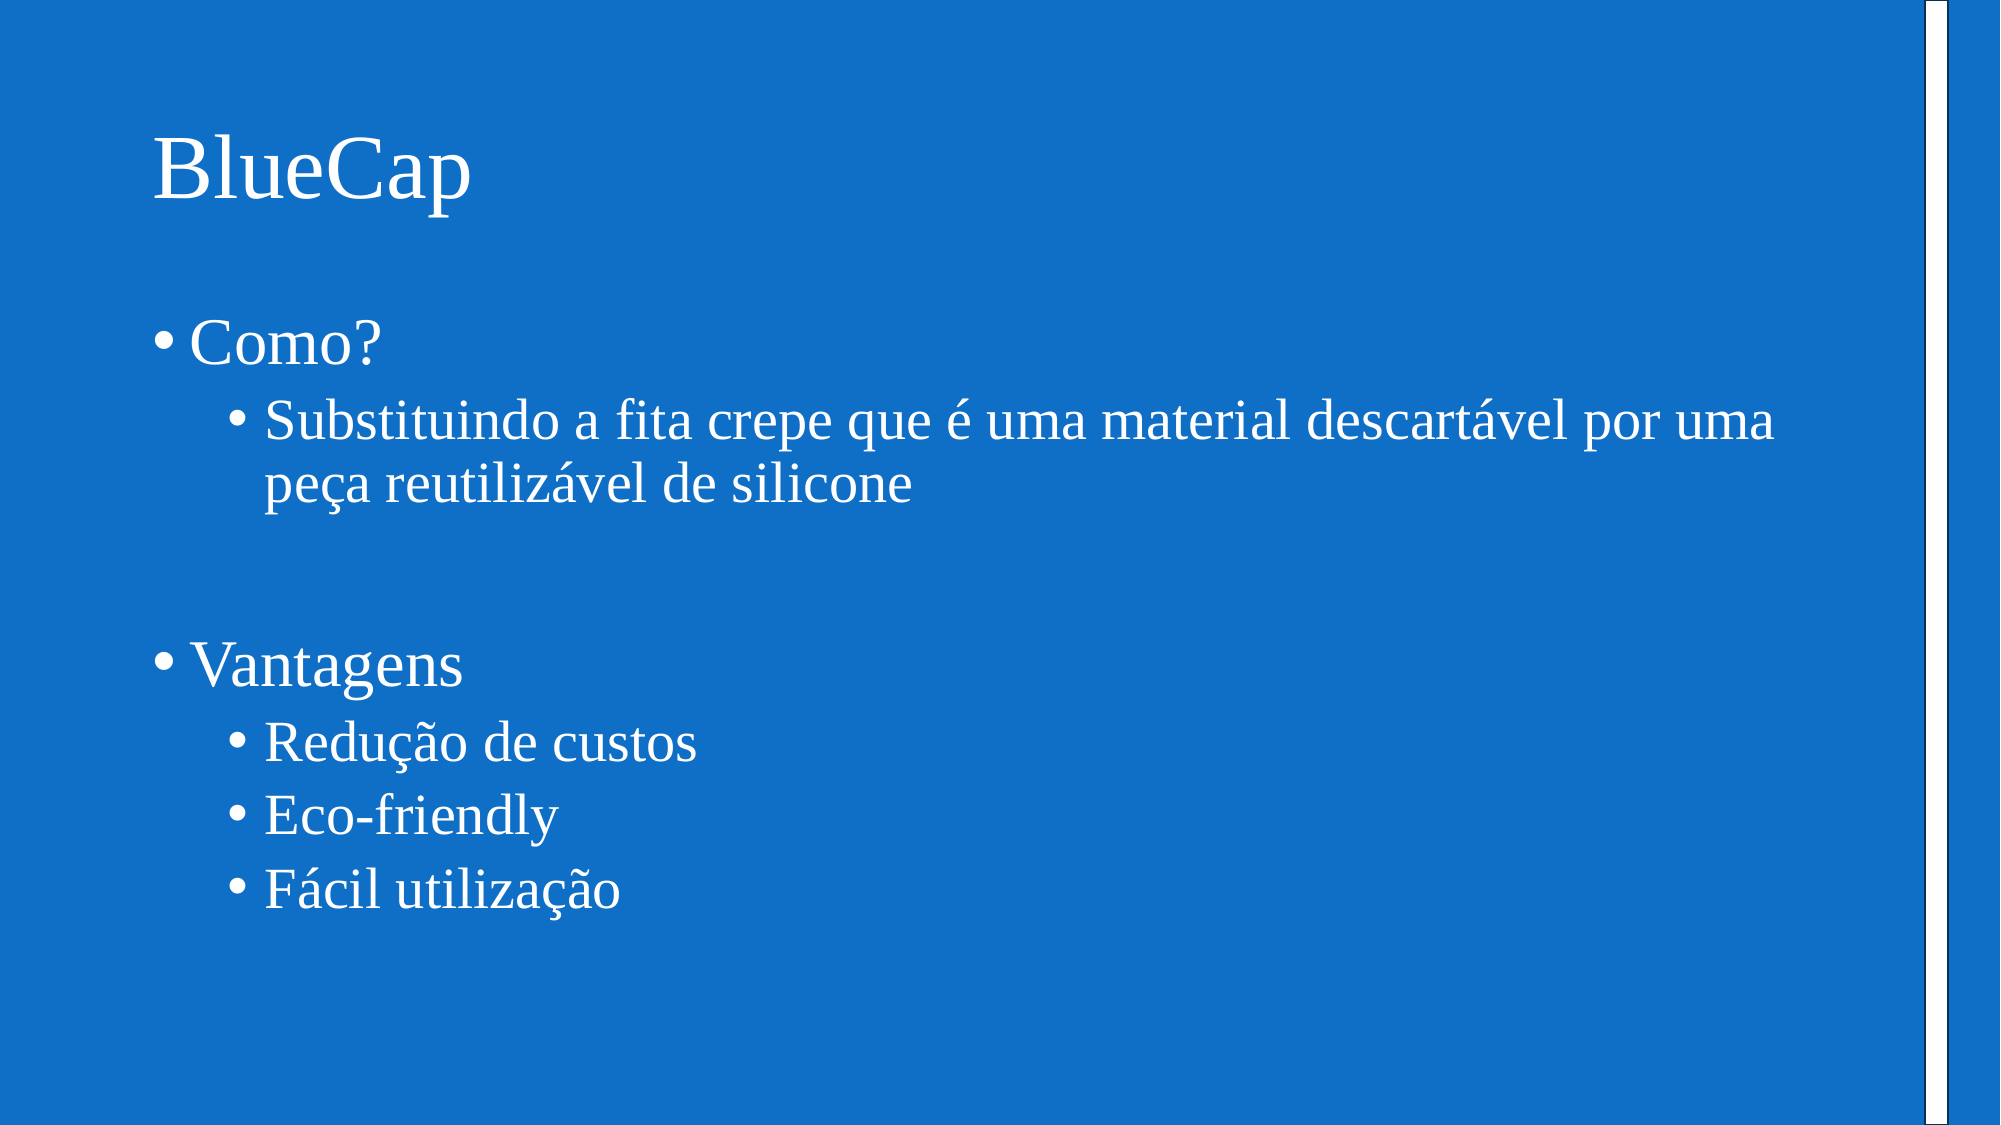

# BlueCap
Como?
Substituindo a fita crepe que é uma material descartável por uma  peça reutilizável de silicone

Vantagens
Redução de custos
Eco-friendly
Fácil utilização